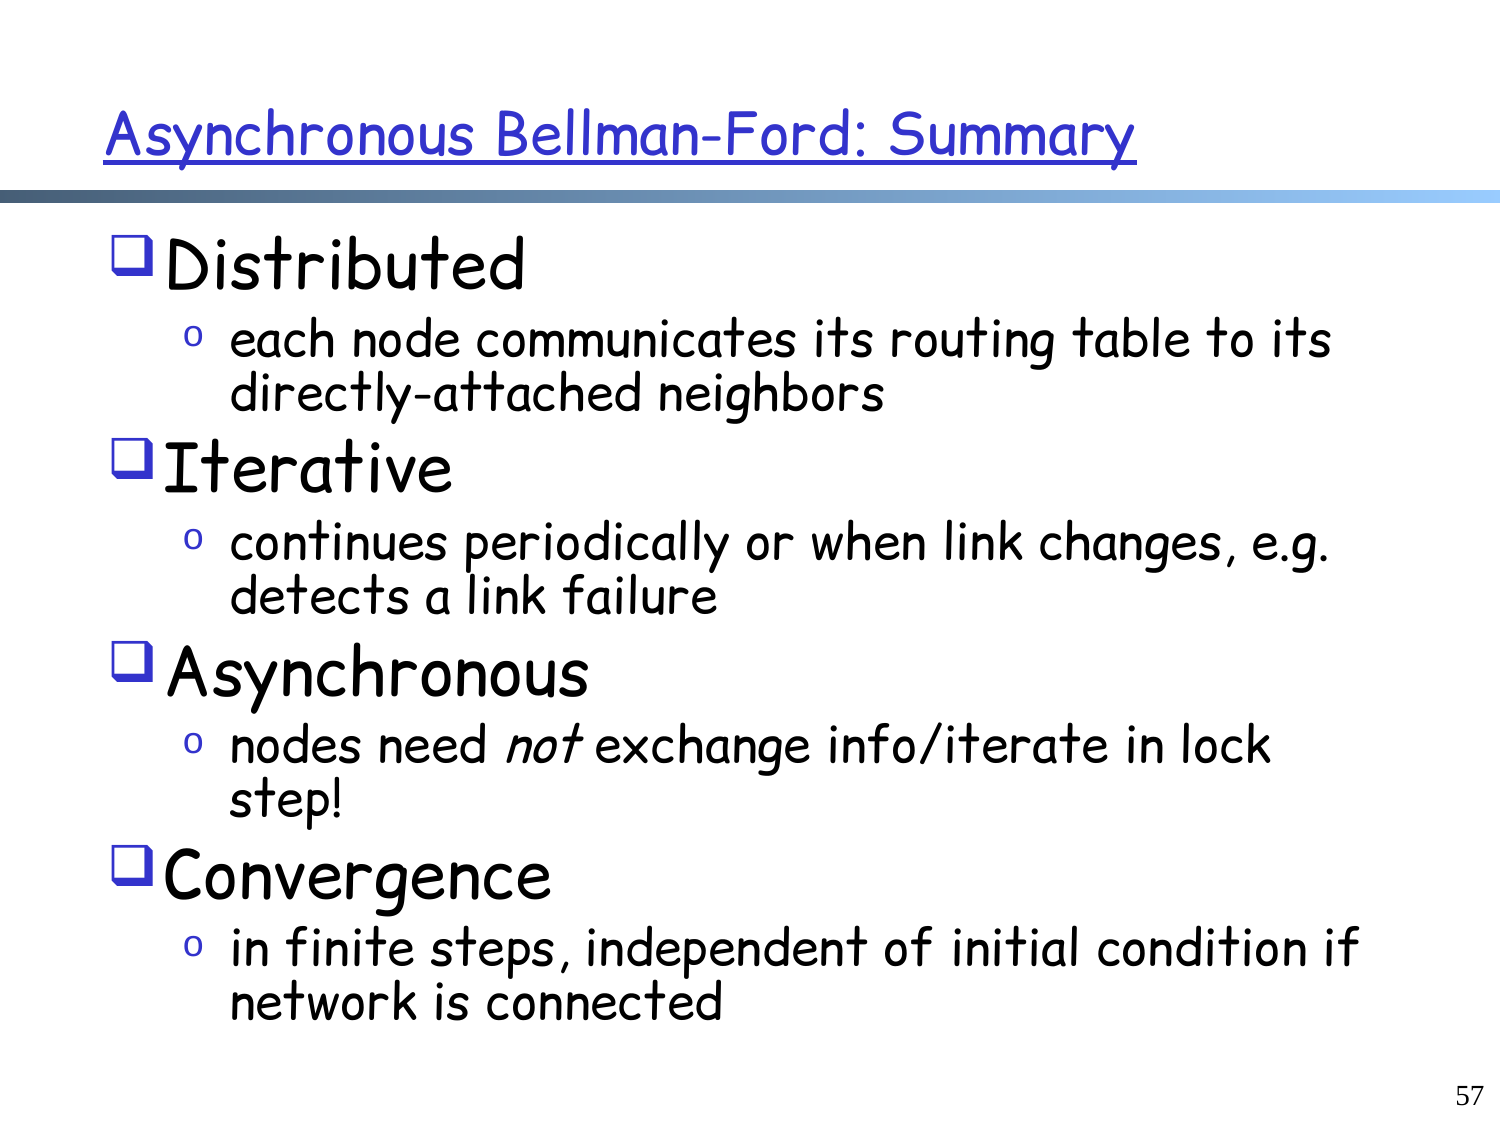

# Asynchronous Bellman-Ford: Summary
Distributed
each node communicates its routing table to its directly-attached neighbors
Iterative
continues periodically or when link changes, e.g. detects a link failure
Asynchronous
nodes need not exchange info/iterate in lock step!
Convergence
in finite steps, independent of initial condition if network is connected
57